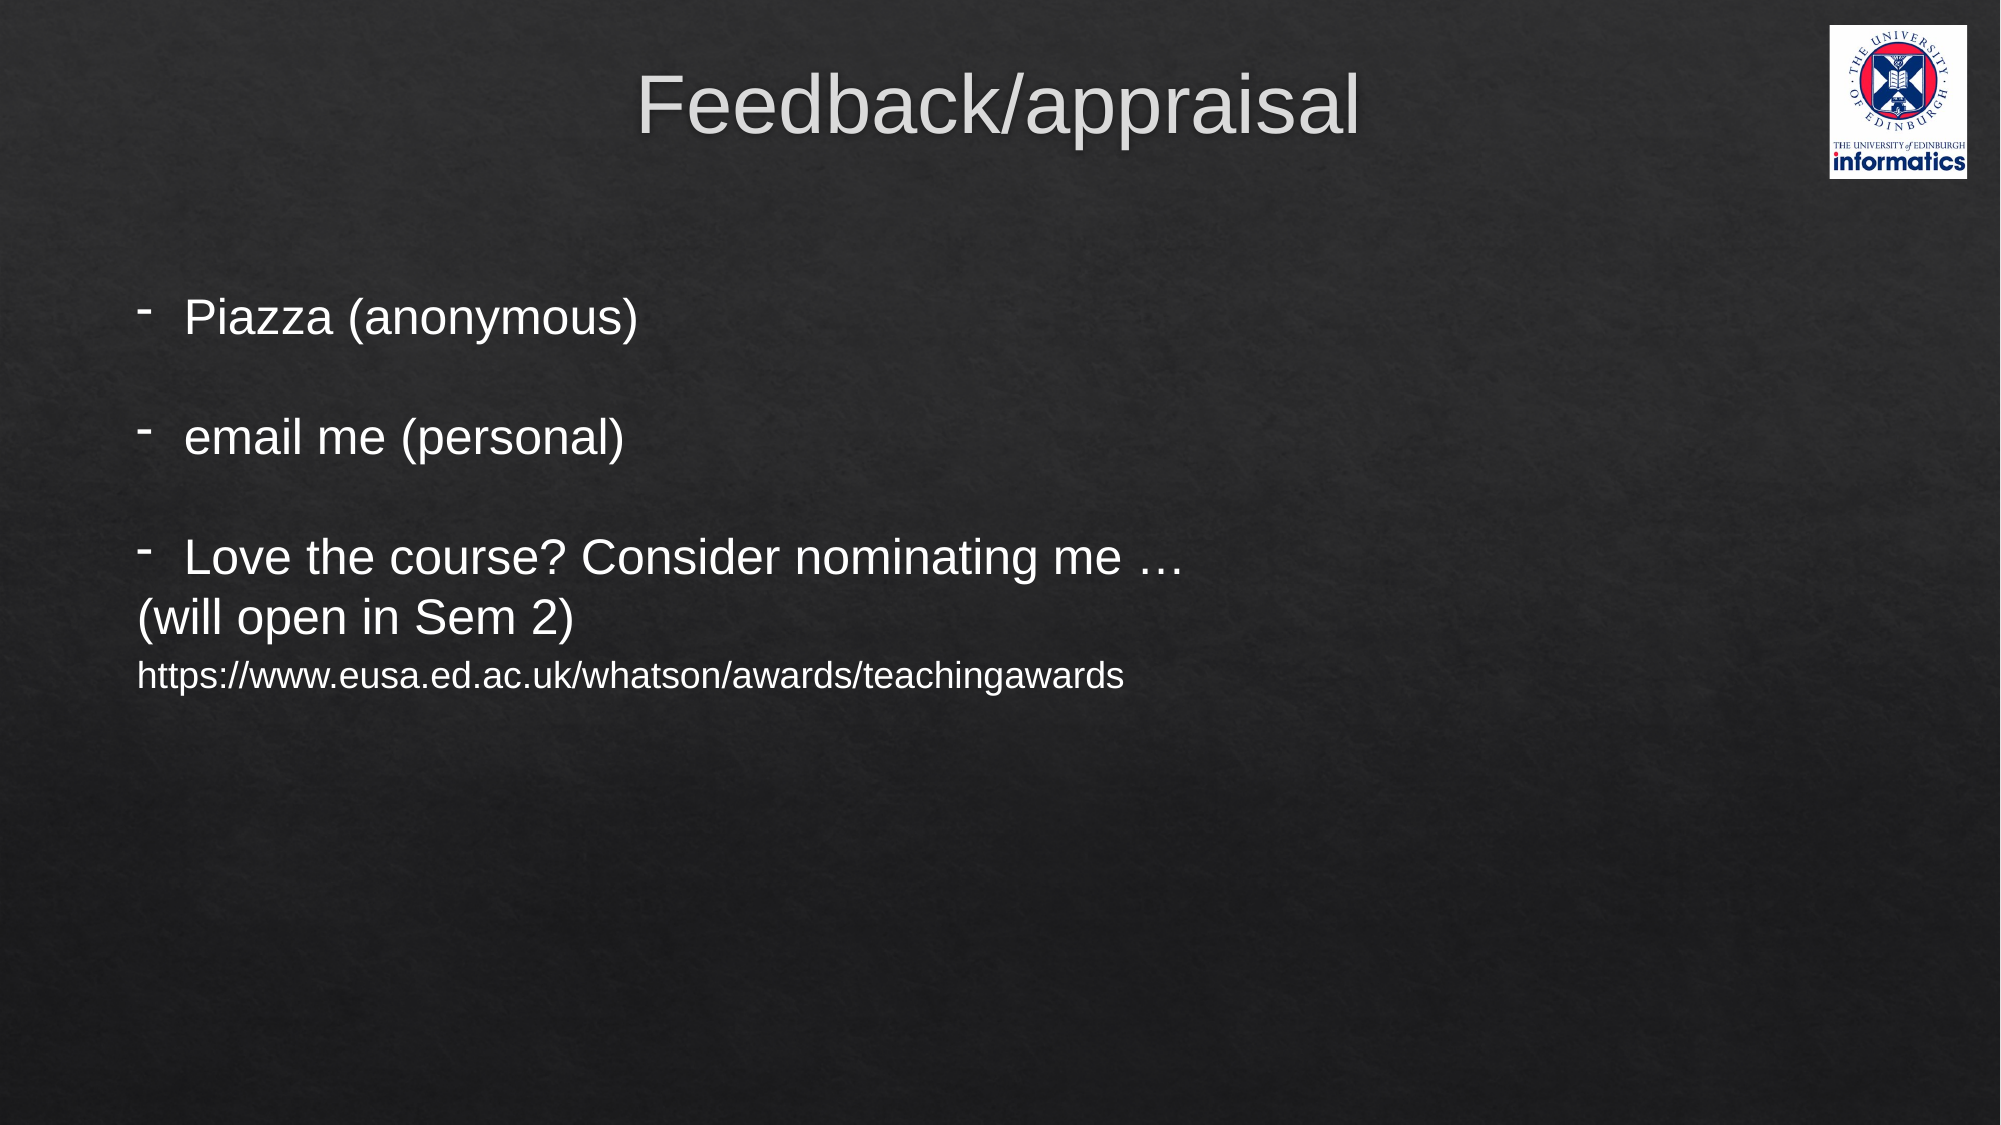

# Feedback/appraisal
Piazza (anonymous)

email me (personal)

Love the course? Consider nominating me …
(will open in Sem 2)
https://www.eusa.ed.ac.uk/whatson/awards/teachingawards